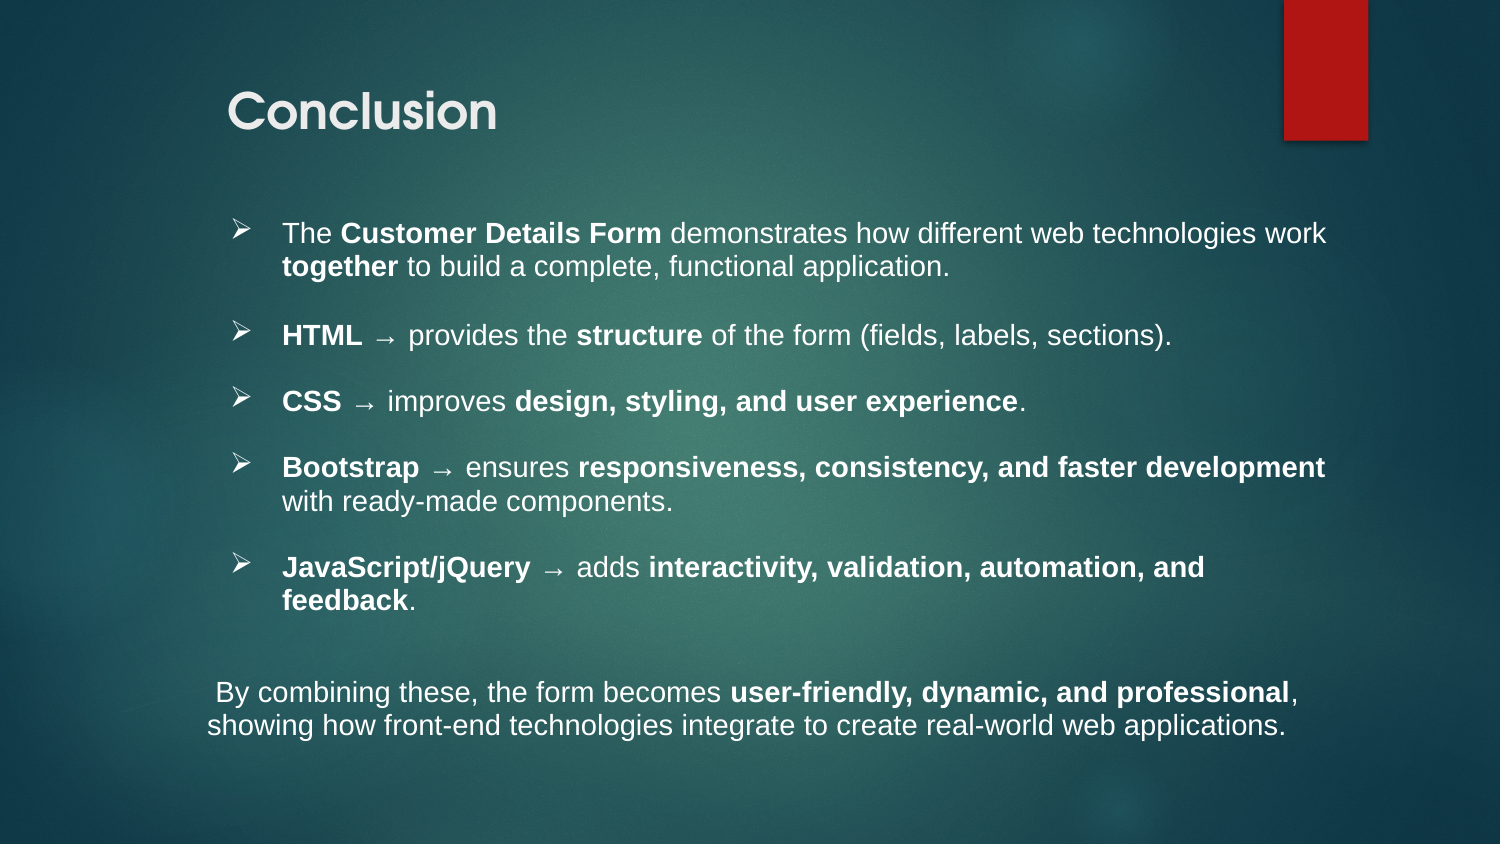

# Conclusion
The Customer Details Form demonstrates how different web technologies work together to build a complete, functional application.
HTML → provides the structure of the form (fields, labels, sections).
CSS → improves design, styling, and user experience.
Bootstrap → ensures responsiveness, consistency, and faster development with ready-made components.
JavaScript/jQuery → adds interactivity, validation, automation, and feedback.
 By combining these, the form becomes user-friendly, dynamic, and professional, showing how front-end technologies integrate to create real-world web applications.